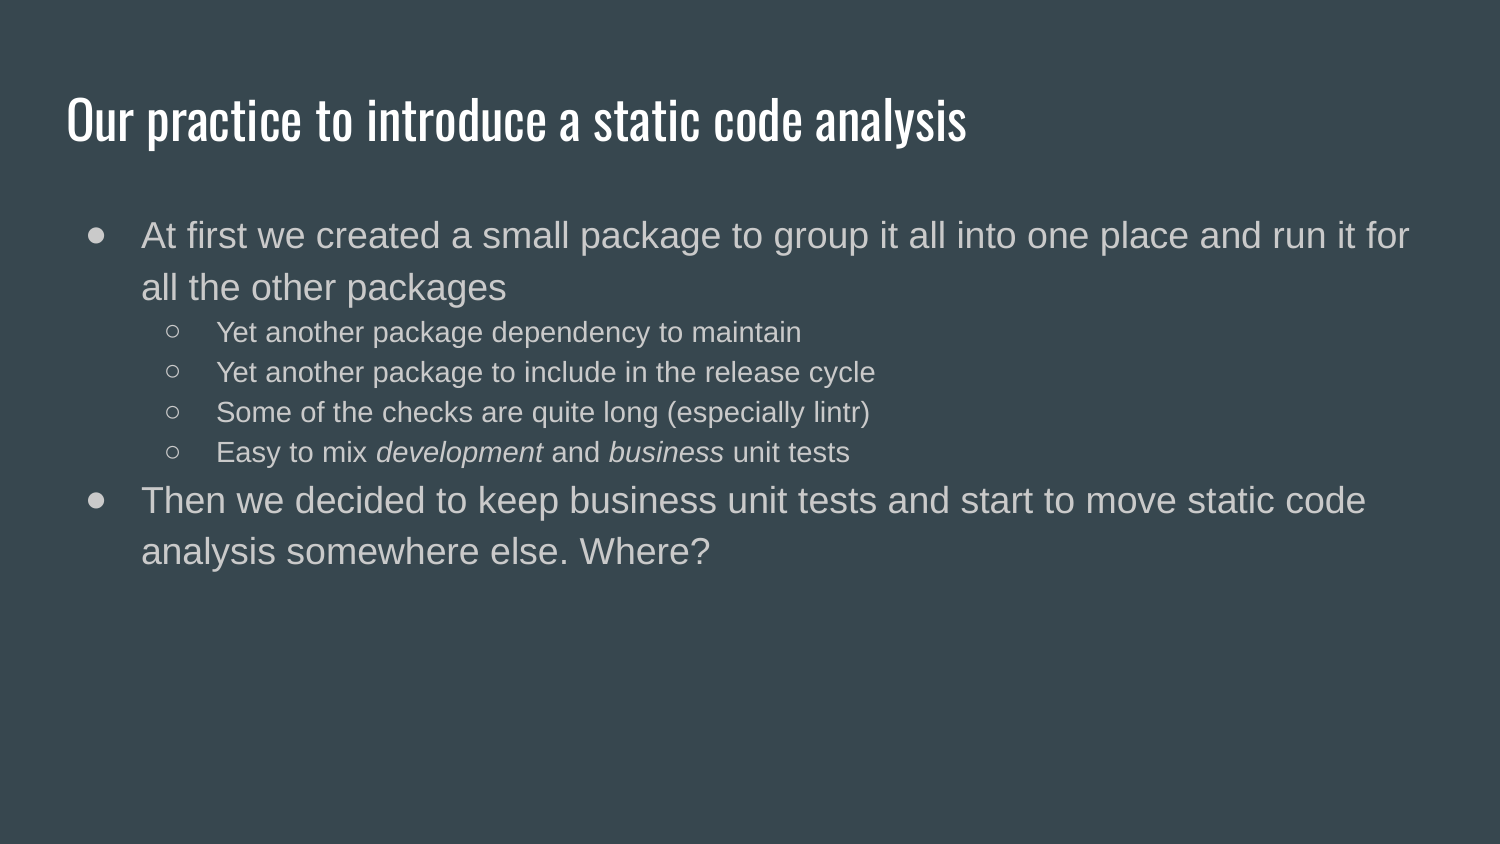

# Our practice to introduce a static code analysis
At first we created a small package to group it all into one place and run it for all the other packages
Yet another package dependency to maintain
Yet another package to include in the release cycle
Some of the checks are quite long (especially lintr)
Easy to mix development and business unit tests
Then we decided to keep business unit tests and start to move static code analysis somewhere else. Where?